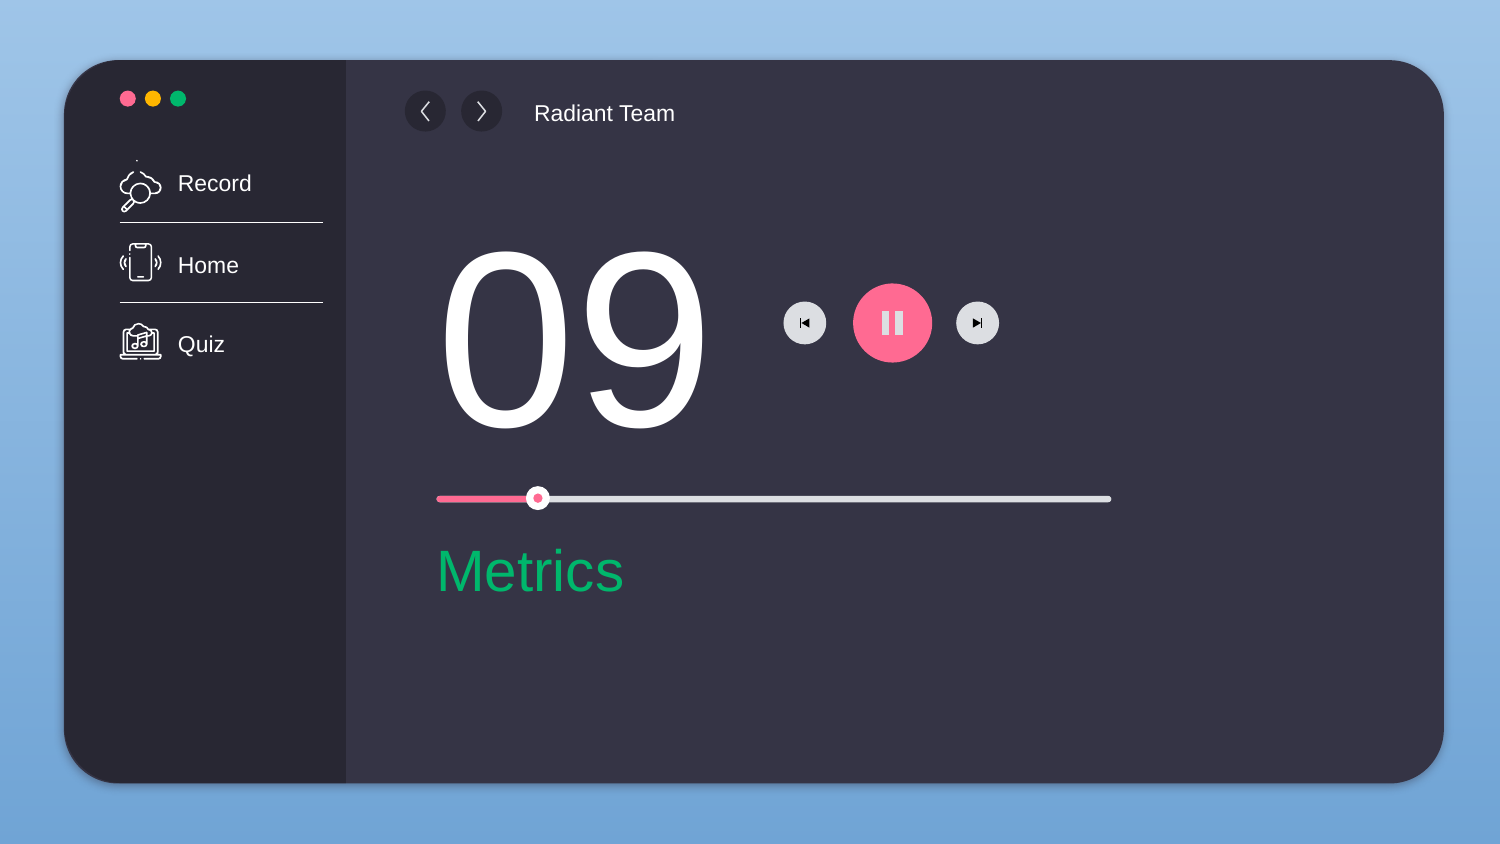

Record

Home

Quiz

Radiant Team

09

# Metrics